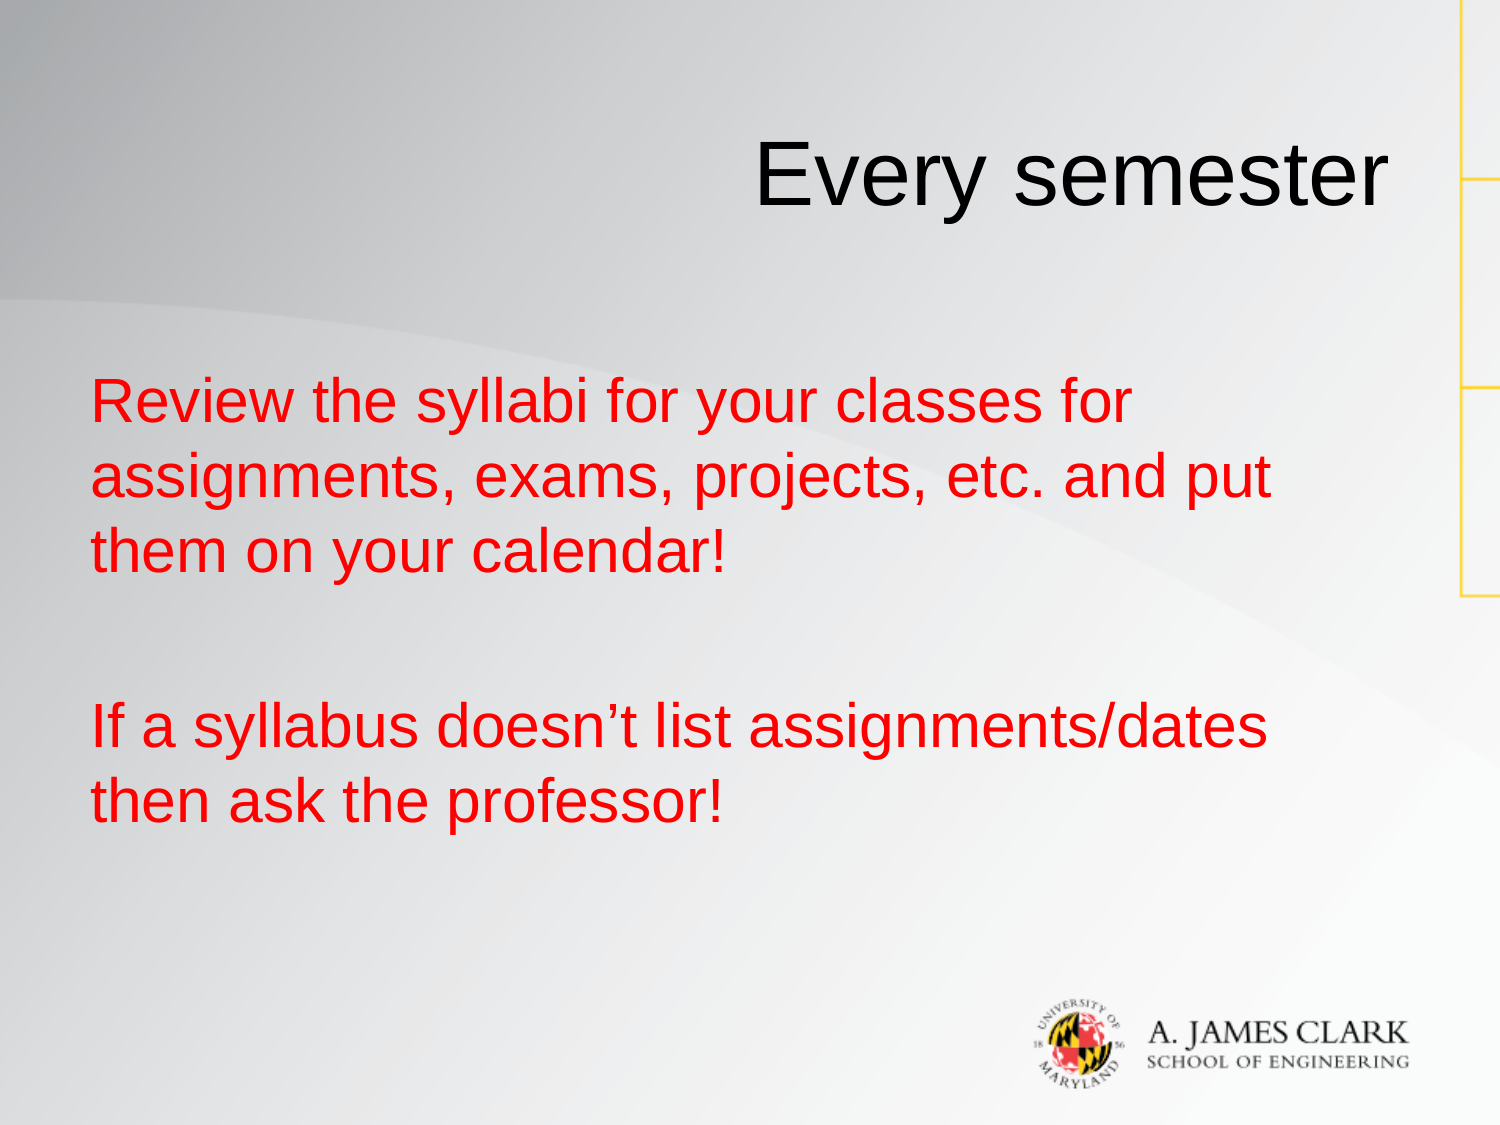

# Every semester
Review the syllabi for your classes for assignments, exams, projects, etc. and put them on your calendar!

If a syllabus doesn’t list assignments/dates then ask the professor!